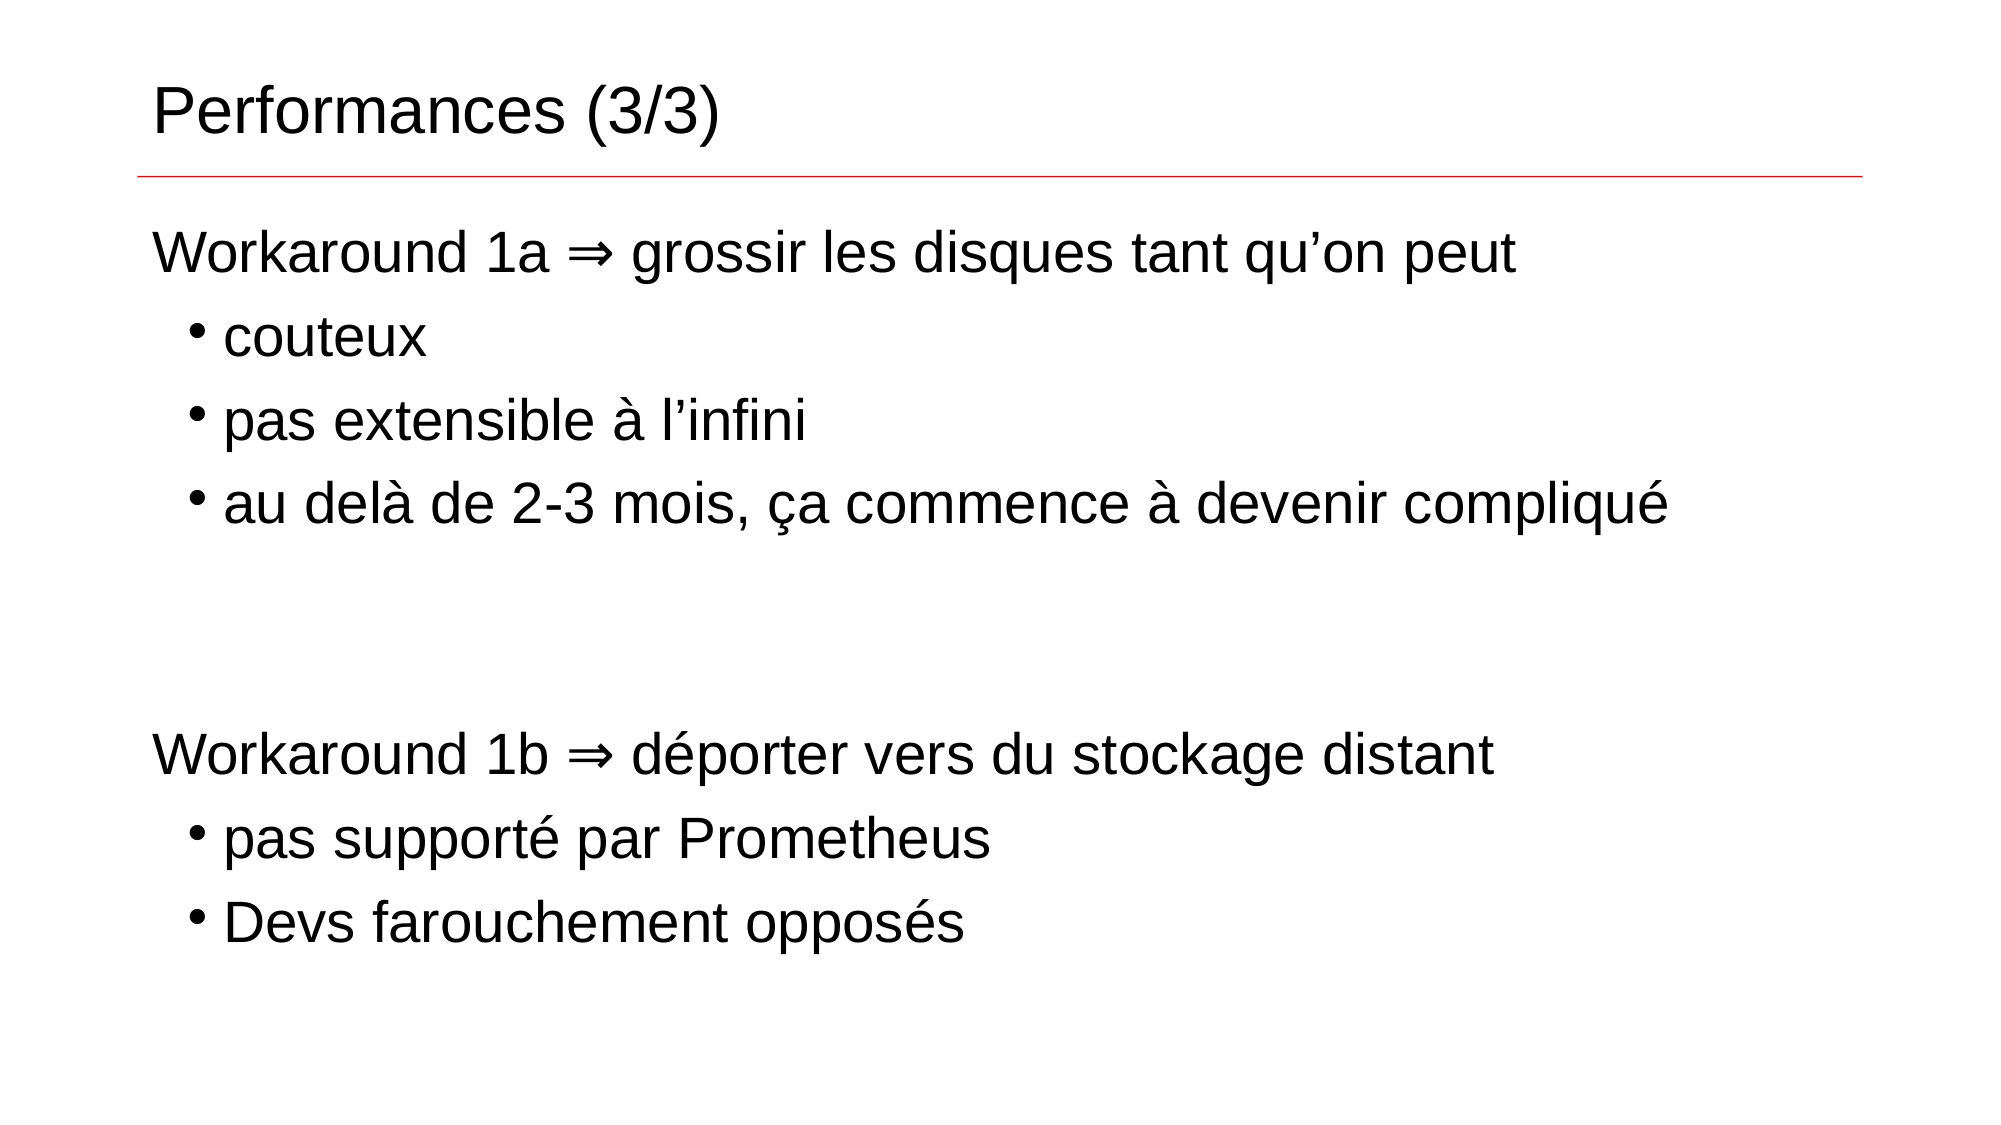

Performances (3/3)
Workaround 1a ⇒ grossir les disques tant qu’on peut
couteux
pas extensible à l’infini
au delà de 2-3 mois, ça commence à devenir compliqué

Workaround 1b ⇒ déporter vers du stockage distant
pas supporté par Prometheus
Devs farouchement opposés